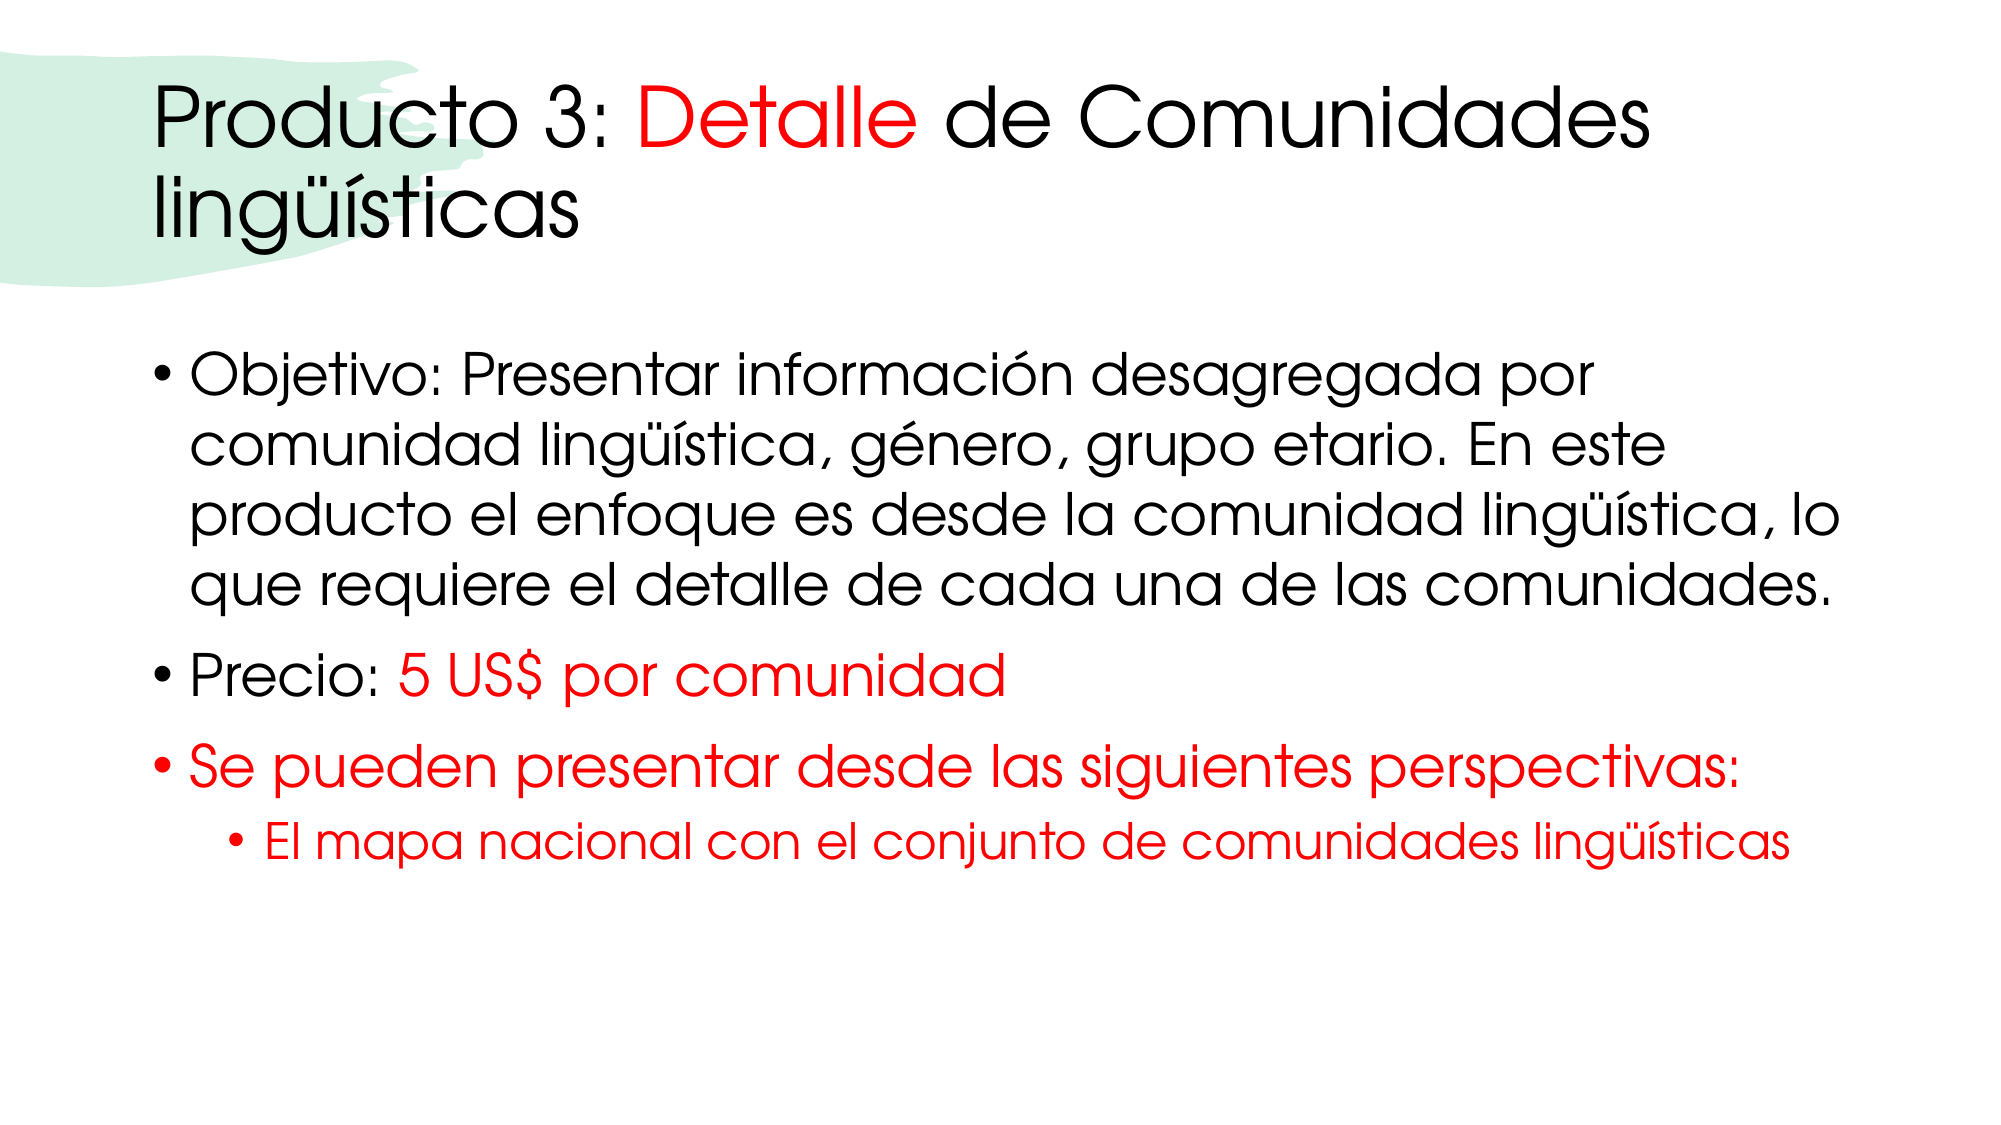

# Producto 3: Detalle de Comunidades lingüísticas
Objetivo: Presentar información desagregada por comunidad lingüística, género, grupo etario. En este producto el enfoque es desde la comunidad lingüística, lo que requiere el detalle de cada una de las comunidades.
Precio: 5 US$ por comunidad
Se pueden presentar desde las siguientes perspectivas:
El mapa nacional con el conjunto de comunidades lingüísticas